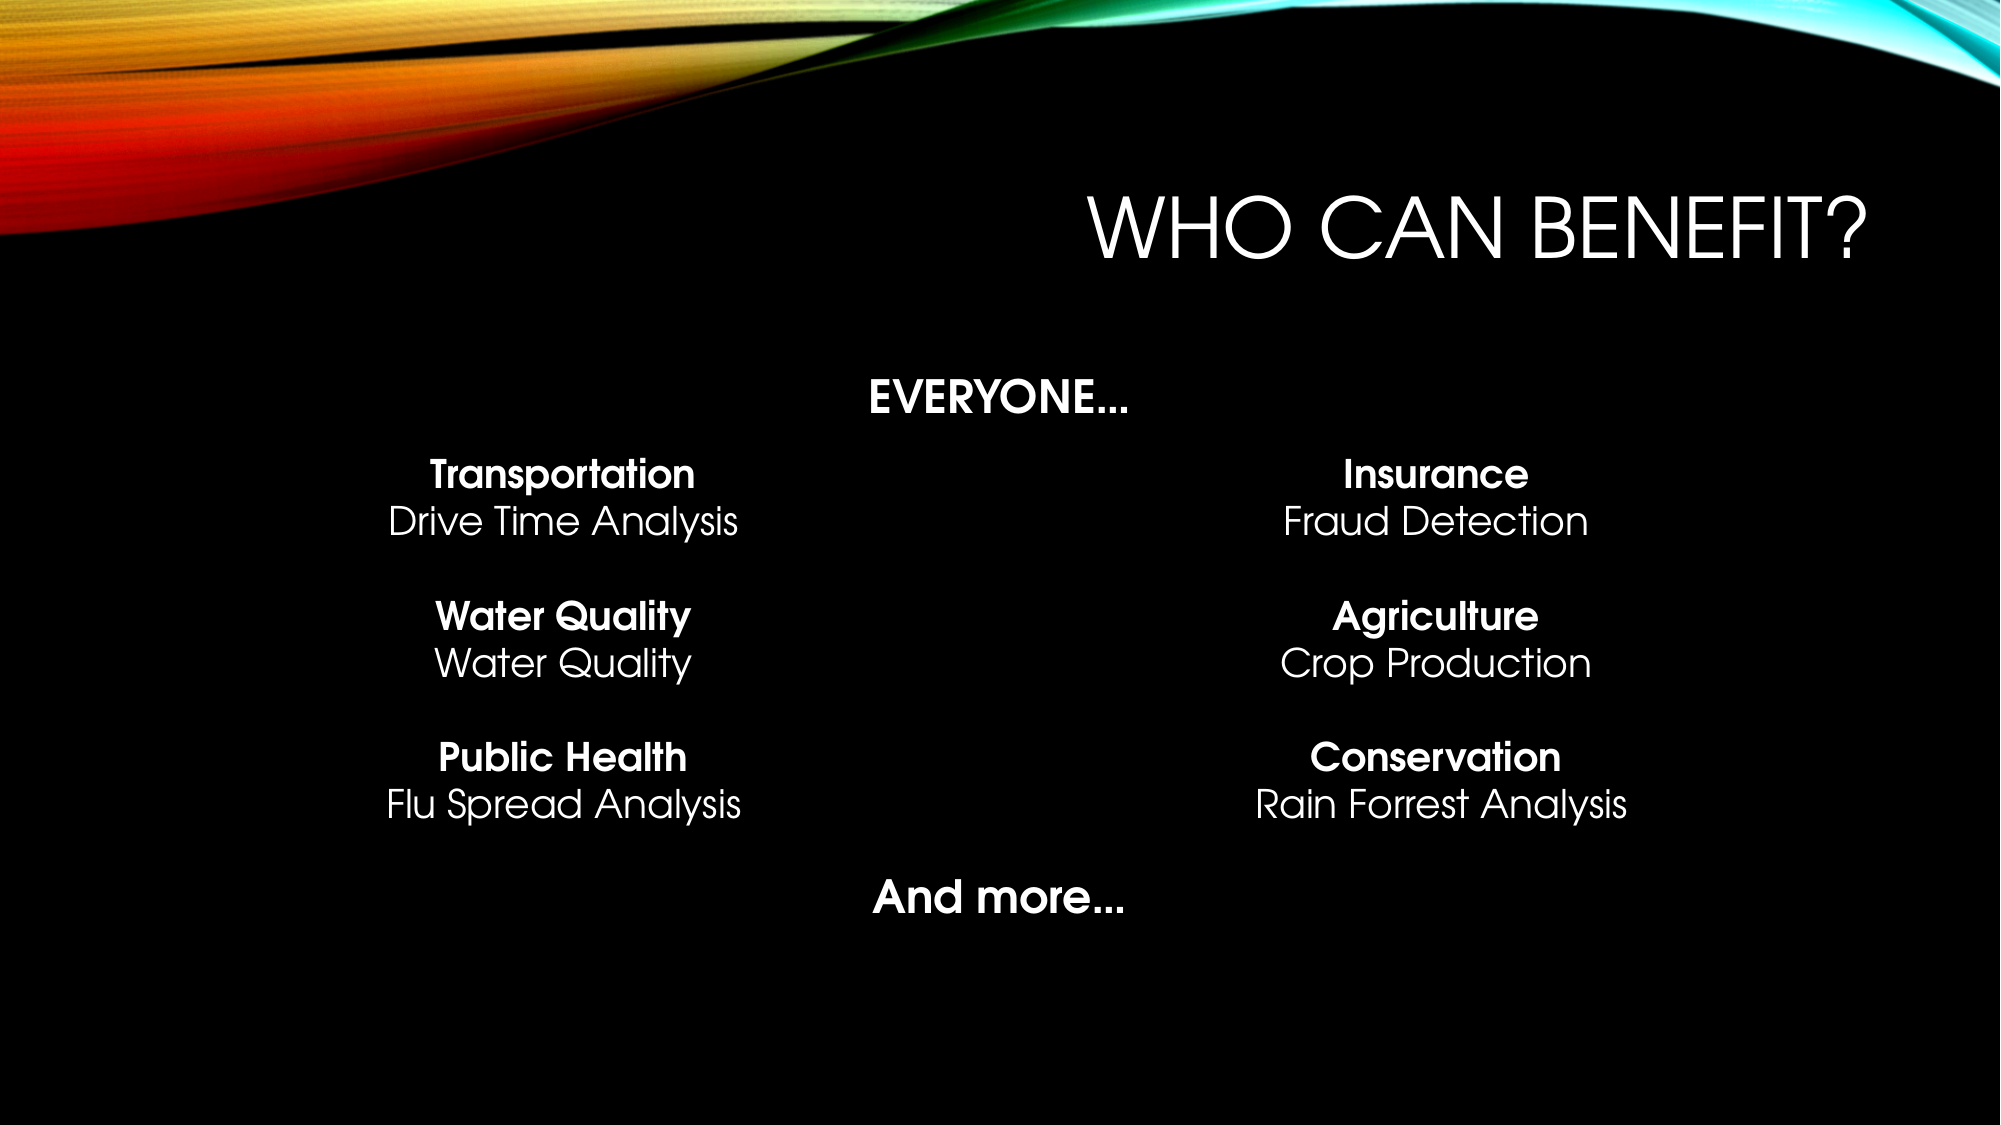

# Who can Benefit?
EVERYONE…

Transportation
Drive Time Analysis

Water Quality
Water Quality

Public Health
Flu Spread Analysis

Insurance
Fraud Detection

Agriculture
Crop Production

Conservation
 Rain Forrest Analysis

And more…